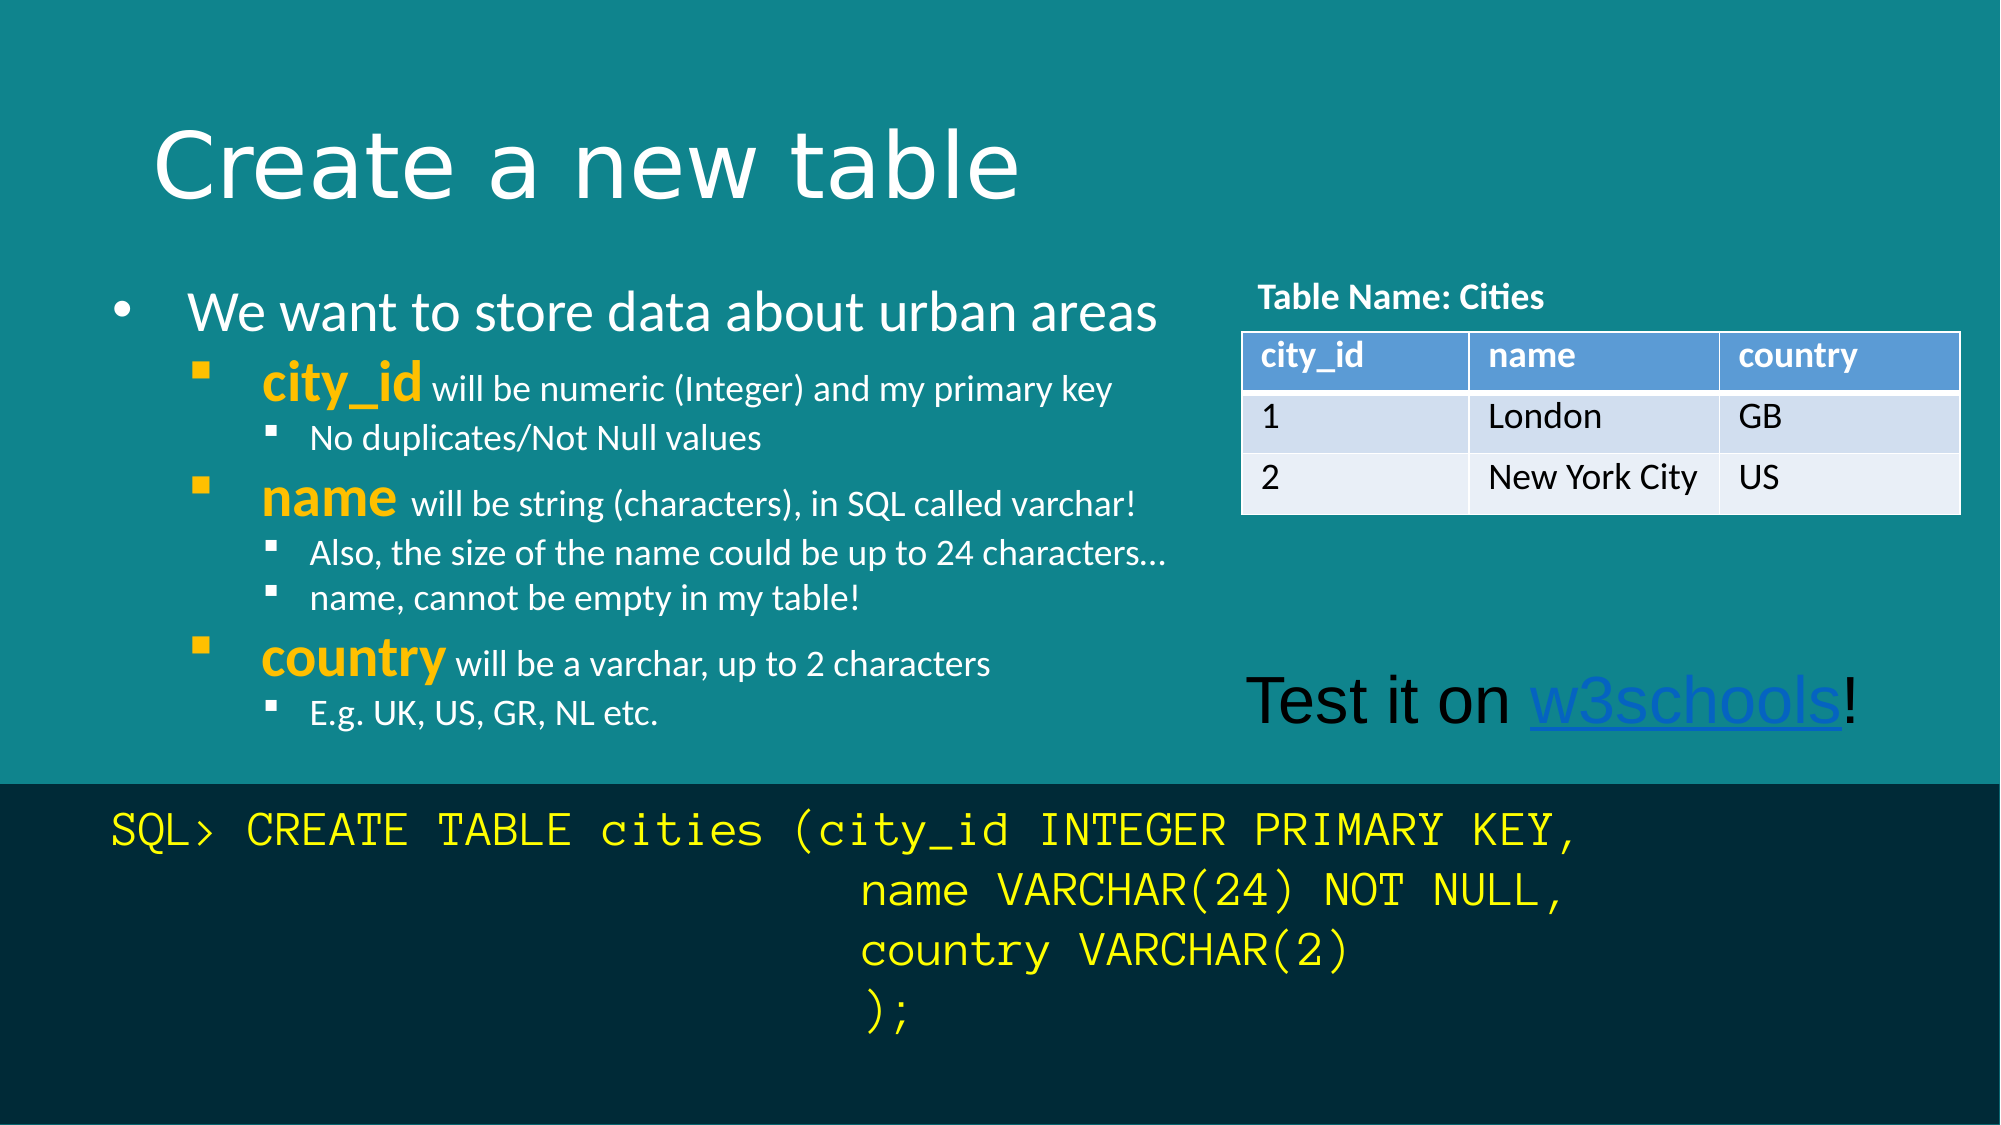

# Create a new table
Table Name: Cities
We want to store data about urban areas
city_id will be numeric (Integer) and my primary key
No duplicates/Not Null values
  name will be string (characters), in SQL called varchar!
Also, the size of the name could be up to 24 characters…
name, cannot be empty in my table!
  country will be a varchar, up to 2 characters
E.g. UK, US, GR, NL etc.
| city\_id | name | country |
| --- | --- | --- |
| 1 | London | GB |
| 2 | New York City | US |
Test it on w3schools!

SQL> CREATE TABLE cities (city_id INTEGER PRIMARY KEY,
					name VARCHAR(24) NOT NULL,
					country VARCHAR(2)
					);